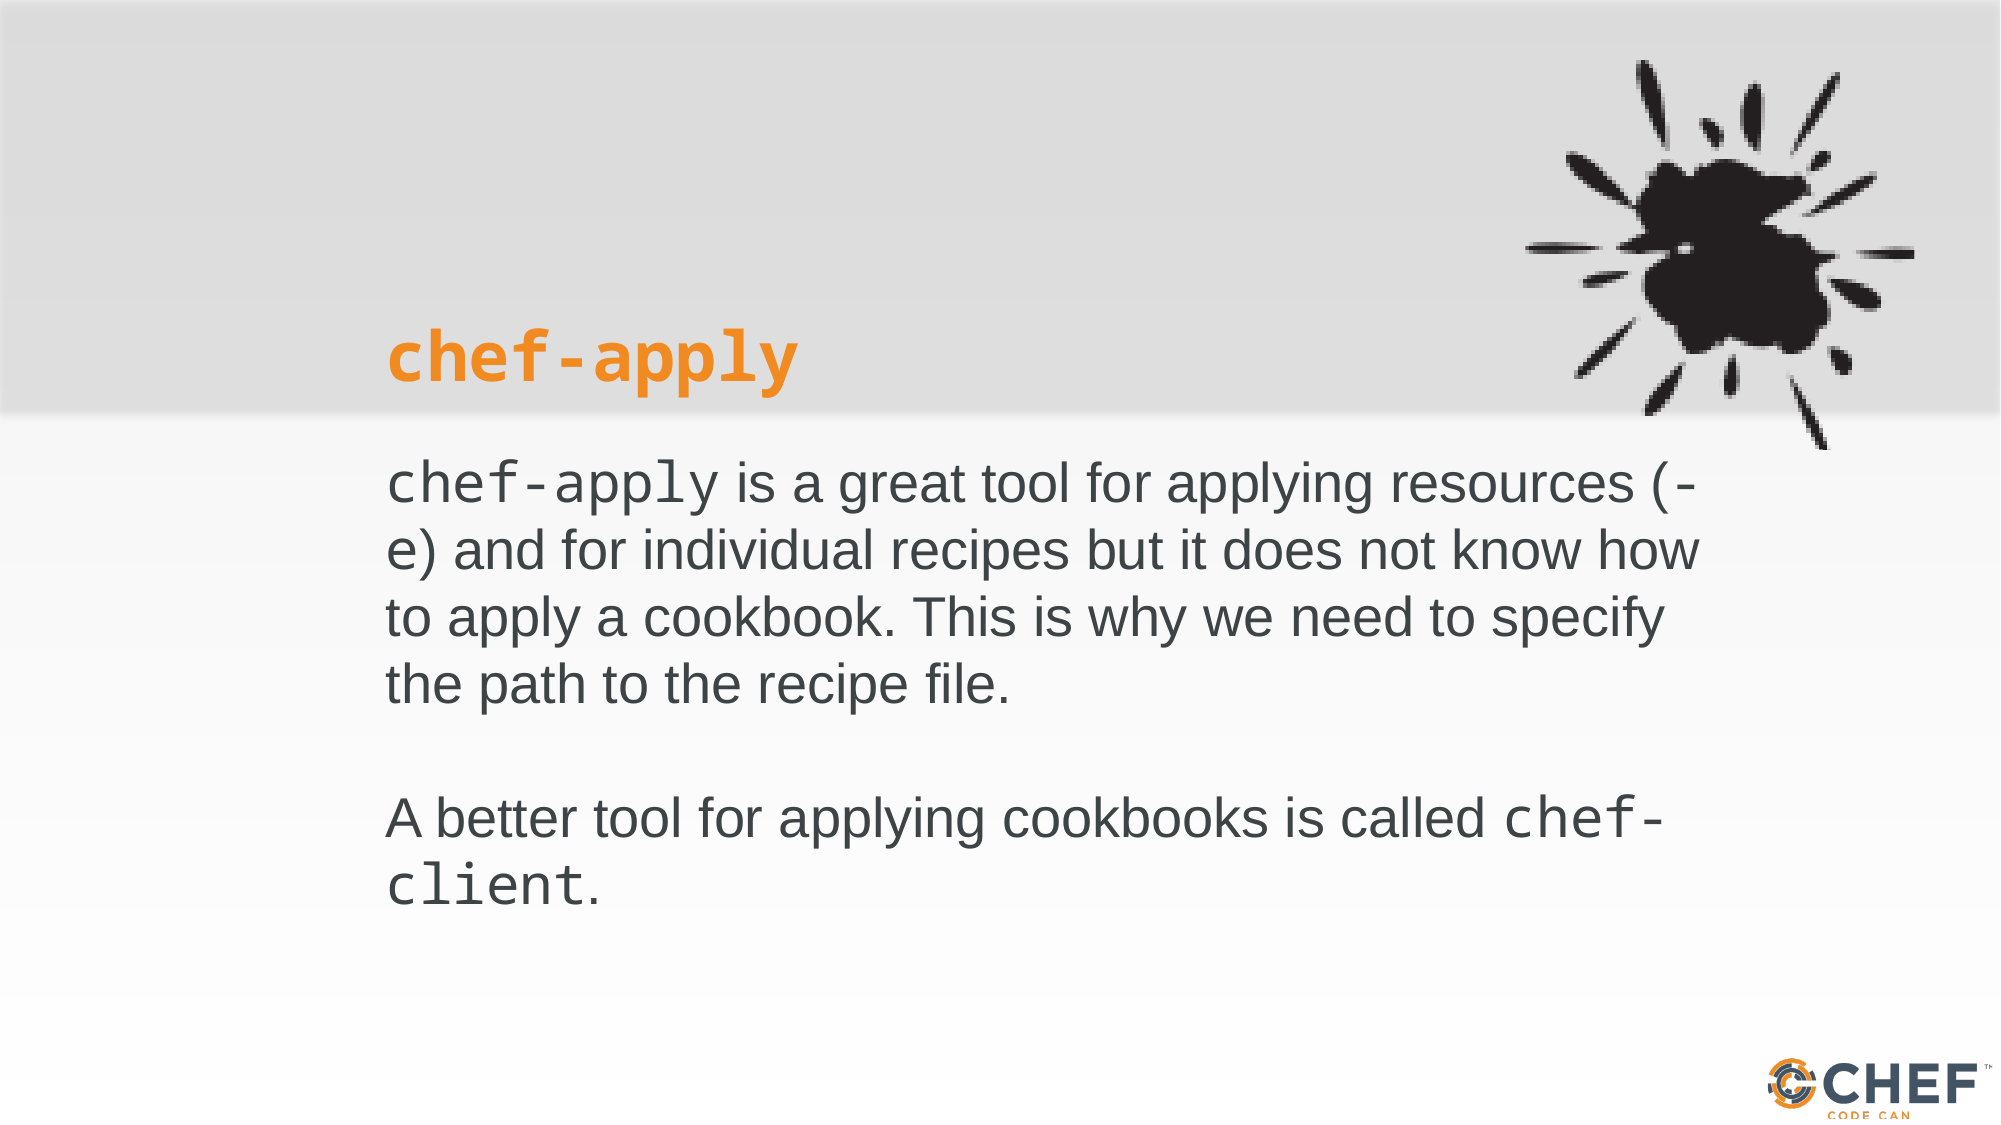

# chef-apply
chef-apply is a great tool for applying resources (-e) and for individual recipes but it does not know how to apply a cookbook. This is why we need to specify the path to the recipe file.

A better tool for applying cookbooks is called chef-client.